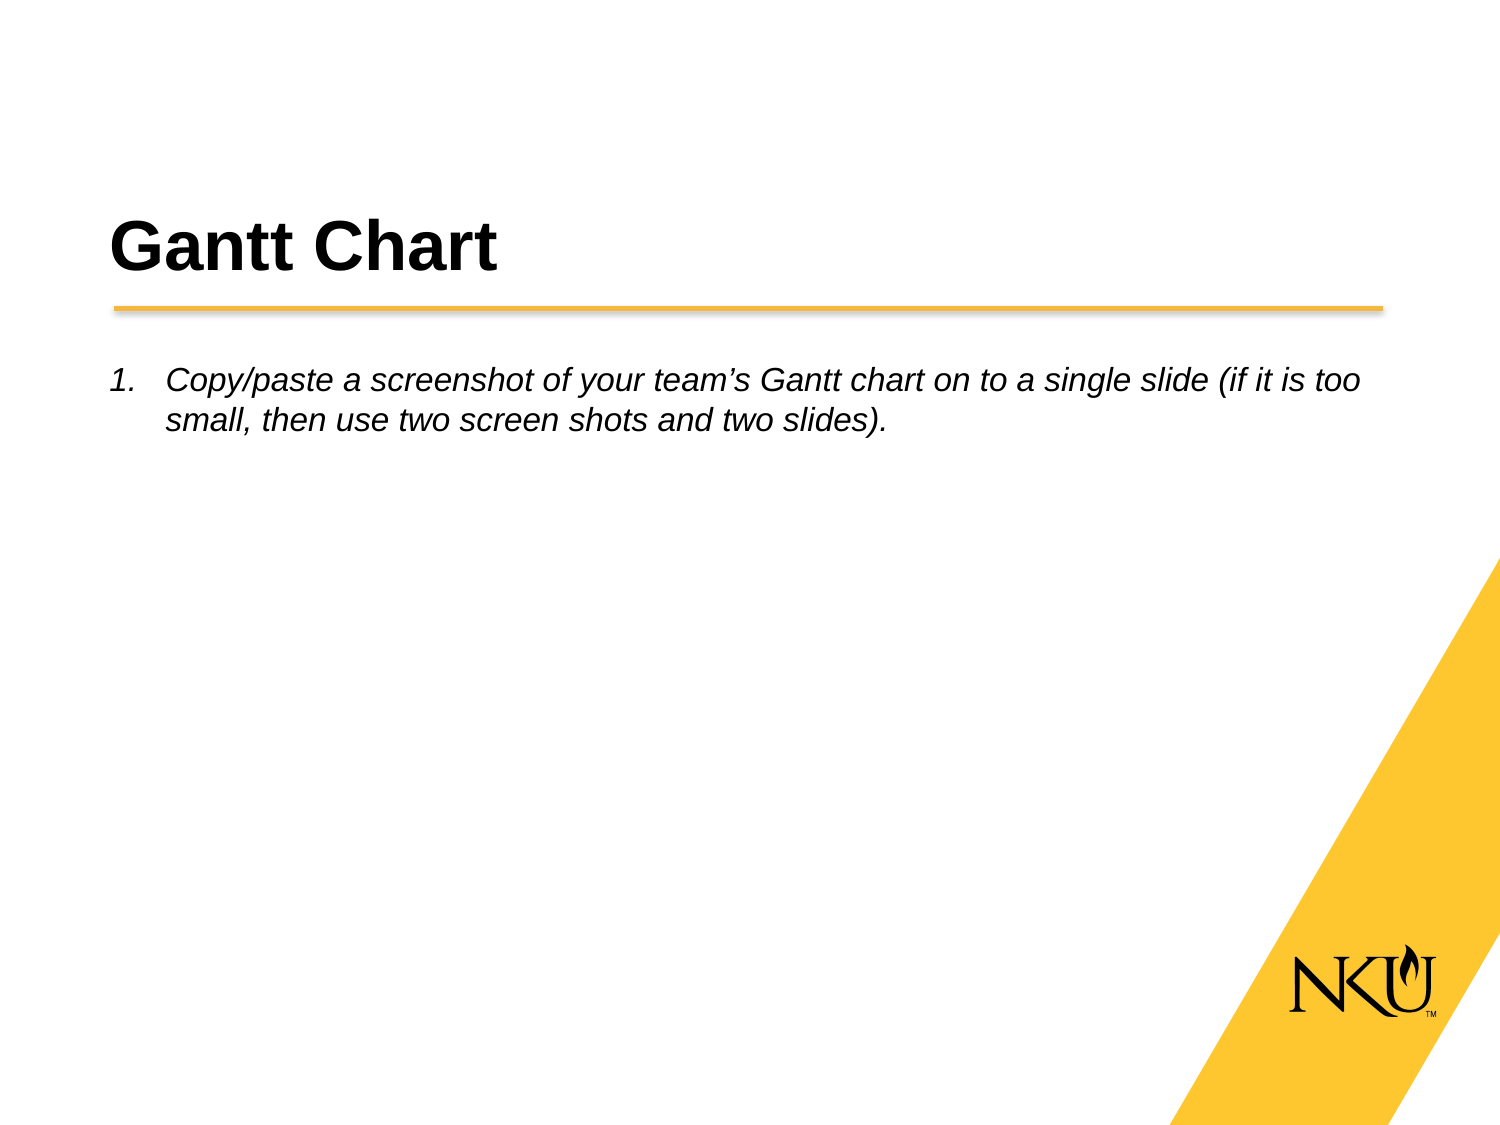

# Gantt Chart
Copy/paste a screenshot of your team’s Gantt chart on to a single slide (if it is too small, then use two screen shots and two slides).